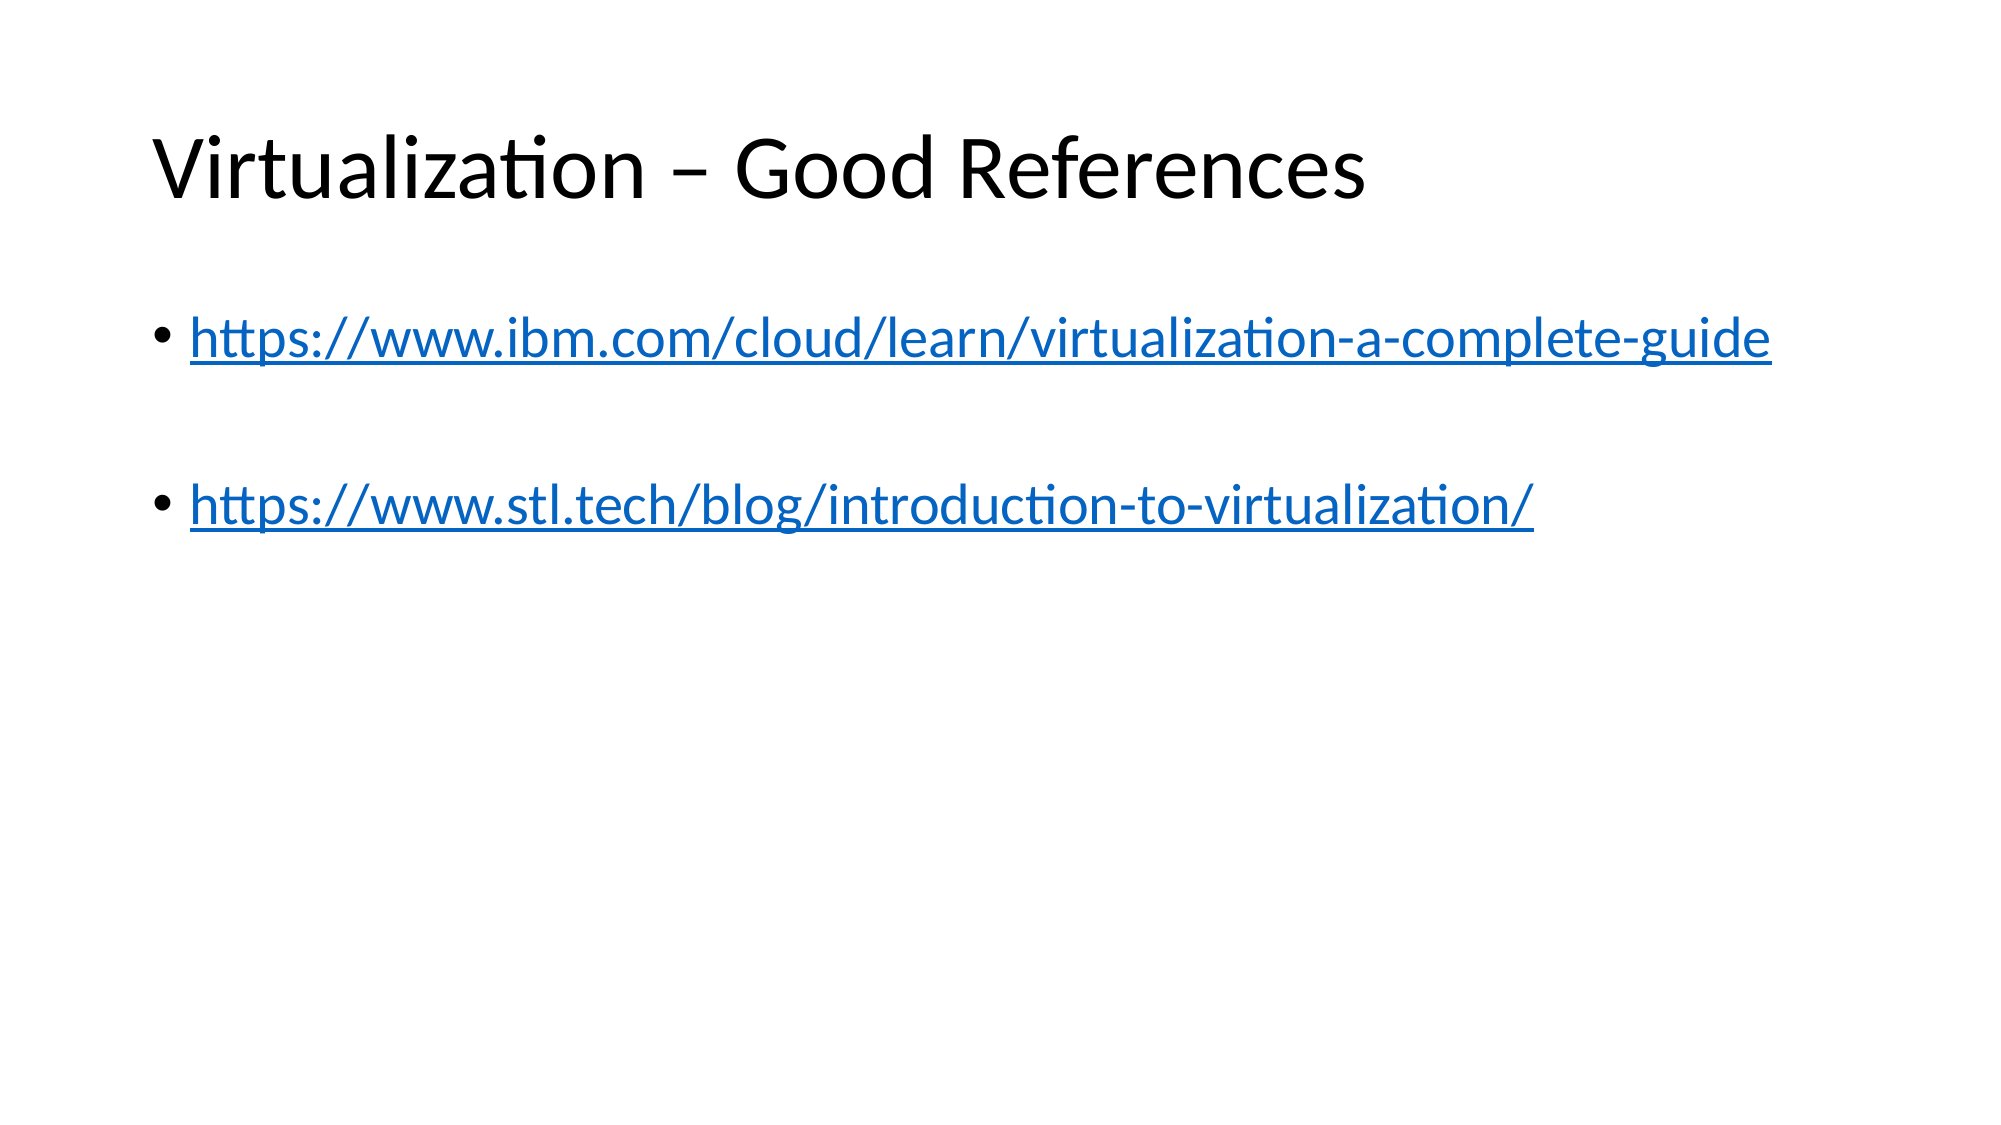

# Virtualization – Good References
https://www.ibm.com/cloud/learn/virtualization-a-complete-guide

https://www.stl.tech/blog/introduction-to-virtualization/